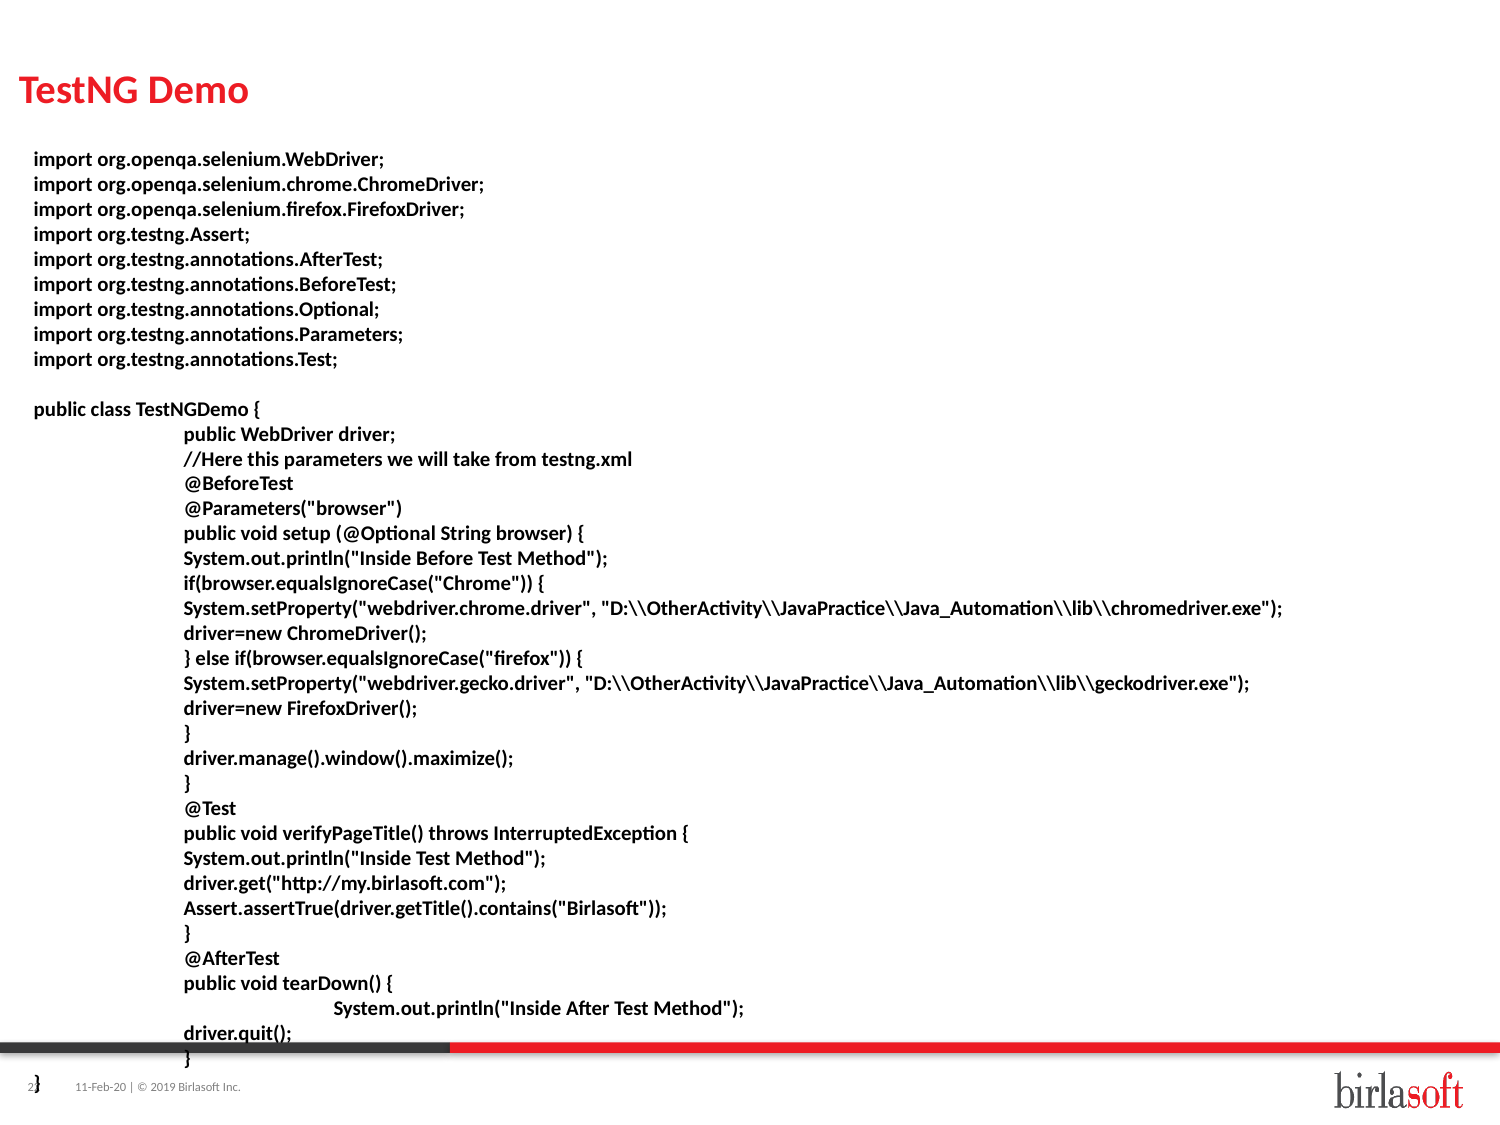

# TestNG Demo
import org.openqa.selenium.WebDriver;
import org.openqa.selenium.chrome.ChromeDriver;
import org.openqa.selenium.firefox.FirefoxDriver;
import org.testng.Assert;
import org.testng.annotations.AfterTest;
import org.testng.annotations.BeforeTest;
import org.testng.annotations.Optional;
import org.testng.annotations.Parameters;
import org.testng.annotations.Test;

public class TestNGDemo {
	public WebDriver driver;
	//Here this parameters we will take from testng.xml
	@BeforeTest
	@Parameters("browser")
	public void setup (@Optional String browser) {
	System.out.println("Inside Before Test Method");
	if(browser.equalsIgnoreCase("Chrome")) {
	System.setProperty("webdriver.chrome.driver", "D:\\OtherActivity\\JavaPractice\\Java_Automation\\lib\\chromedriver.exe");
	driver=new ChromeDriver();
	} else if(browser.equalsIgnoreCase("firefox")) {
	System.setProperty("webdriver.gecko.driver", "D:\\OtherActivity\\JavaPractice\\Java_Automation\\lib\\geckodriver.exe");
	driver=new FirefoxDriver();
	}
	driver.manage().window().maximize();
	}
	@Test
	public void verifyPageTitle() throws InterruptedException {
	System.out.println("Inside Test Method");
	driver.get("http://my.birlasoft.com");
	Assert.assertTrue(driver.getTitle().contains("Birlasoft"));
	}
	@AfterTest
	public void tearDown() {
		System.out.println("Inside After Test Method");
	driver.quit();
	}
}